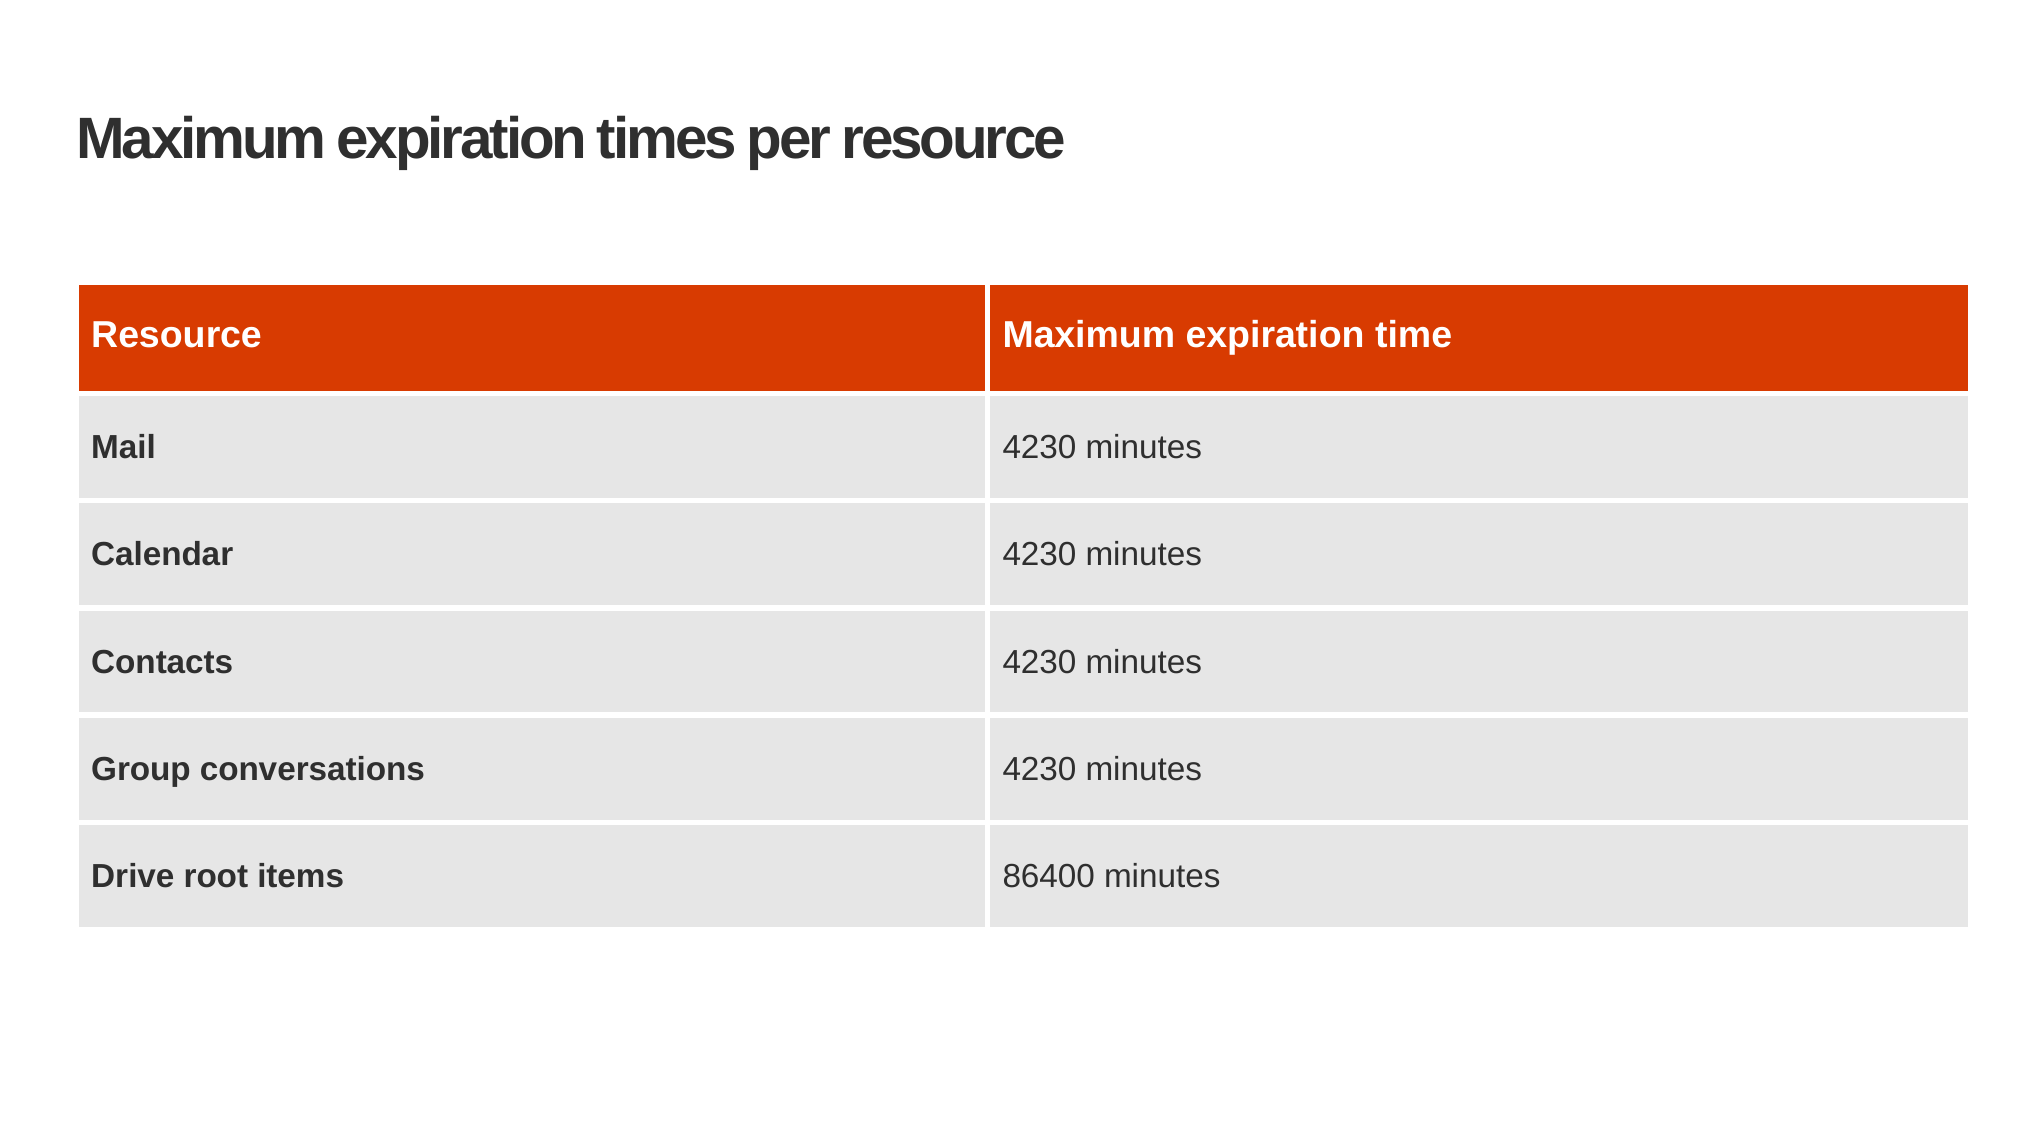

# Maximum expiration times per resource
| Resource | Maximum expiration time |
| --- | --- |
| Mail | 4230 minutes |
| Calendar | 4230 minutes |
| Contacts | 4230 minutes |
| Group conversations | 4230 minutes |
| Drive root items | 86400 minutes |